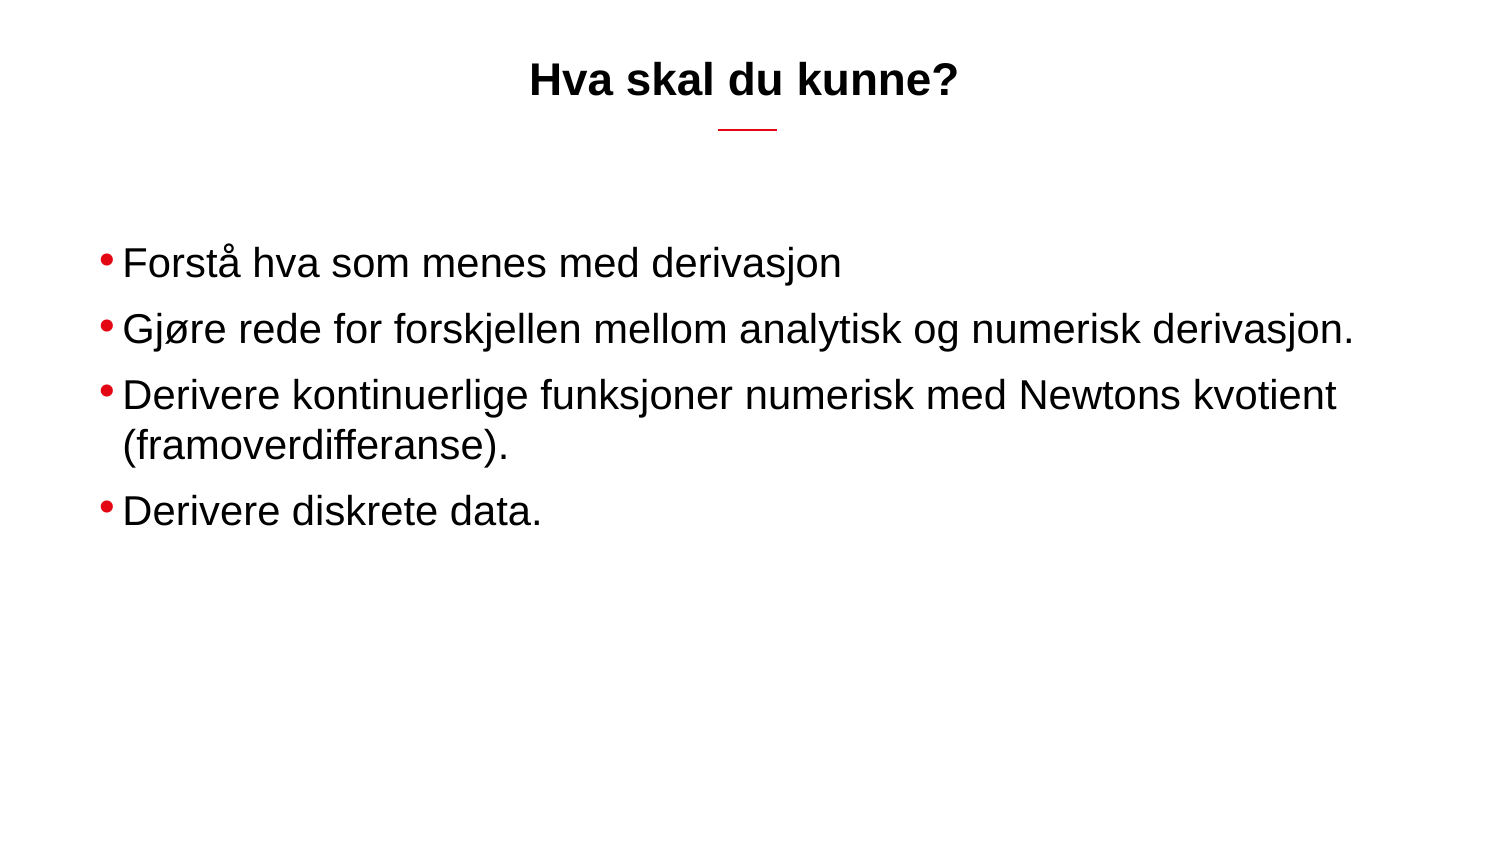

# Hva skal du kunne?
Forstå hva som menes med derivasjon
Gjøre rede for forskjellen mellom analytisk og numerisk derivasjon.
Derivere kontinuerlige funksjoner numerisk med Newtons kvotient (framoverdifferanse).
Derivere diskrete data.